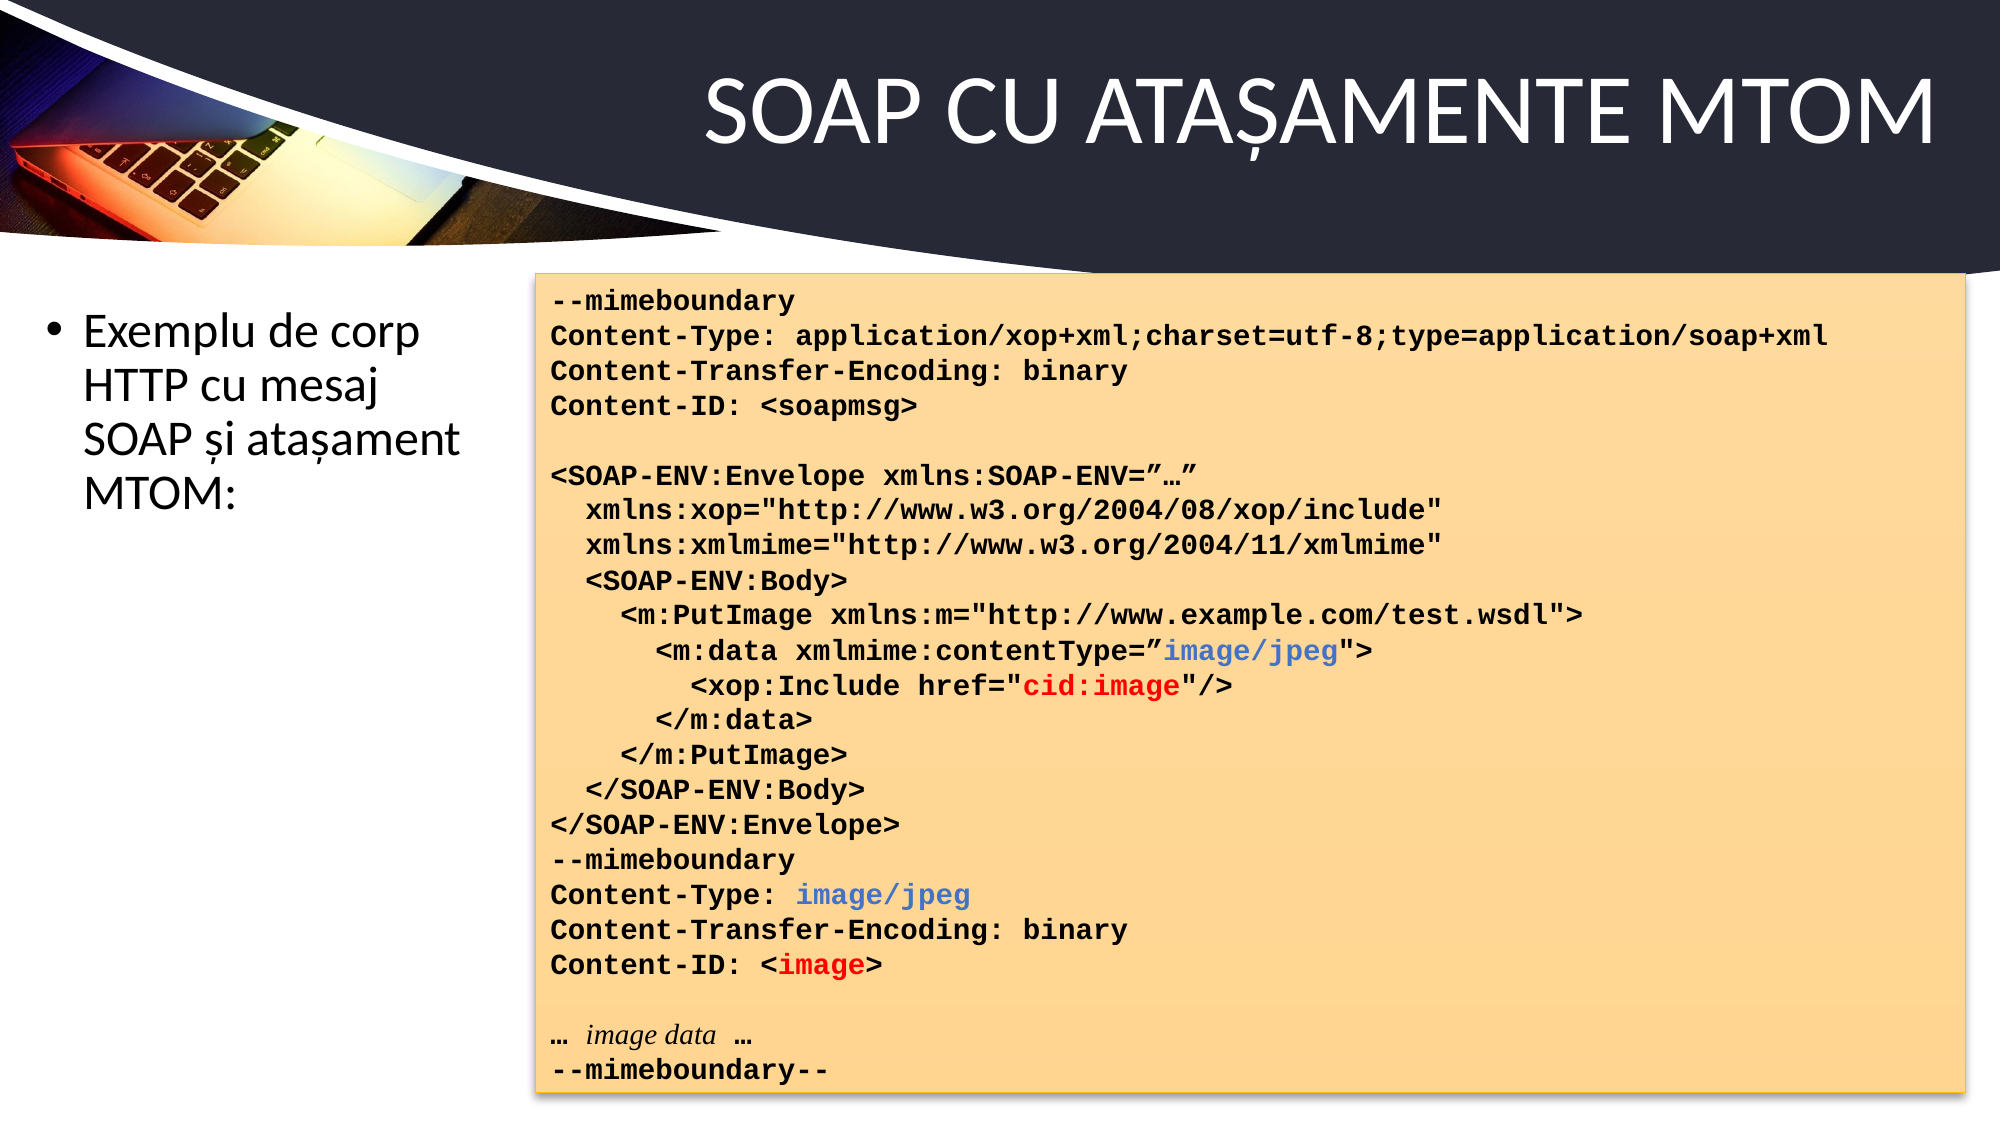

# SOAP cu atașamente MTOM
--mimeboundary
Content-Type: application/xop+xml;charset=utf-8;type=application/soap+xml
Content-Transfer-Encoding: binary
Content-ID: <soapmsg>
<SOAP-ENV:Envelope xmlns:SOAP-ENV=”…”
  xmlns:xop="http://www.w3.org/2004/08/xop/include"
  xmlns:xmlmime="http://www.w3.org/2004/11/xmlmime"
  <SOAP-ENV:Body>
    <m:PutImage xmlns:m="http://www.example.com/test.wsdl">
      <m:data xmlmime:contentType=”image/jpeg">
        <xop:Include href="cid:image"/>
      </m:data>
    </m:PutImage>
  </SOAP-ENV:Body>
</SOAP-ENV:Envelope>
--mimeboundary
Content-Type: image/jpeg
Content-Transfer-Encoding: binary
Content-ID: <image>
… image data …
--mimeboundary--
Exemplu de corp HTTP cu mesaj SOAP și atașament MTOM: